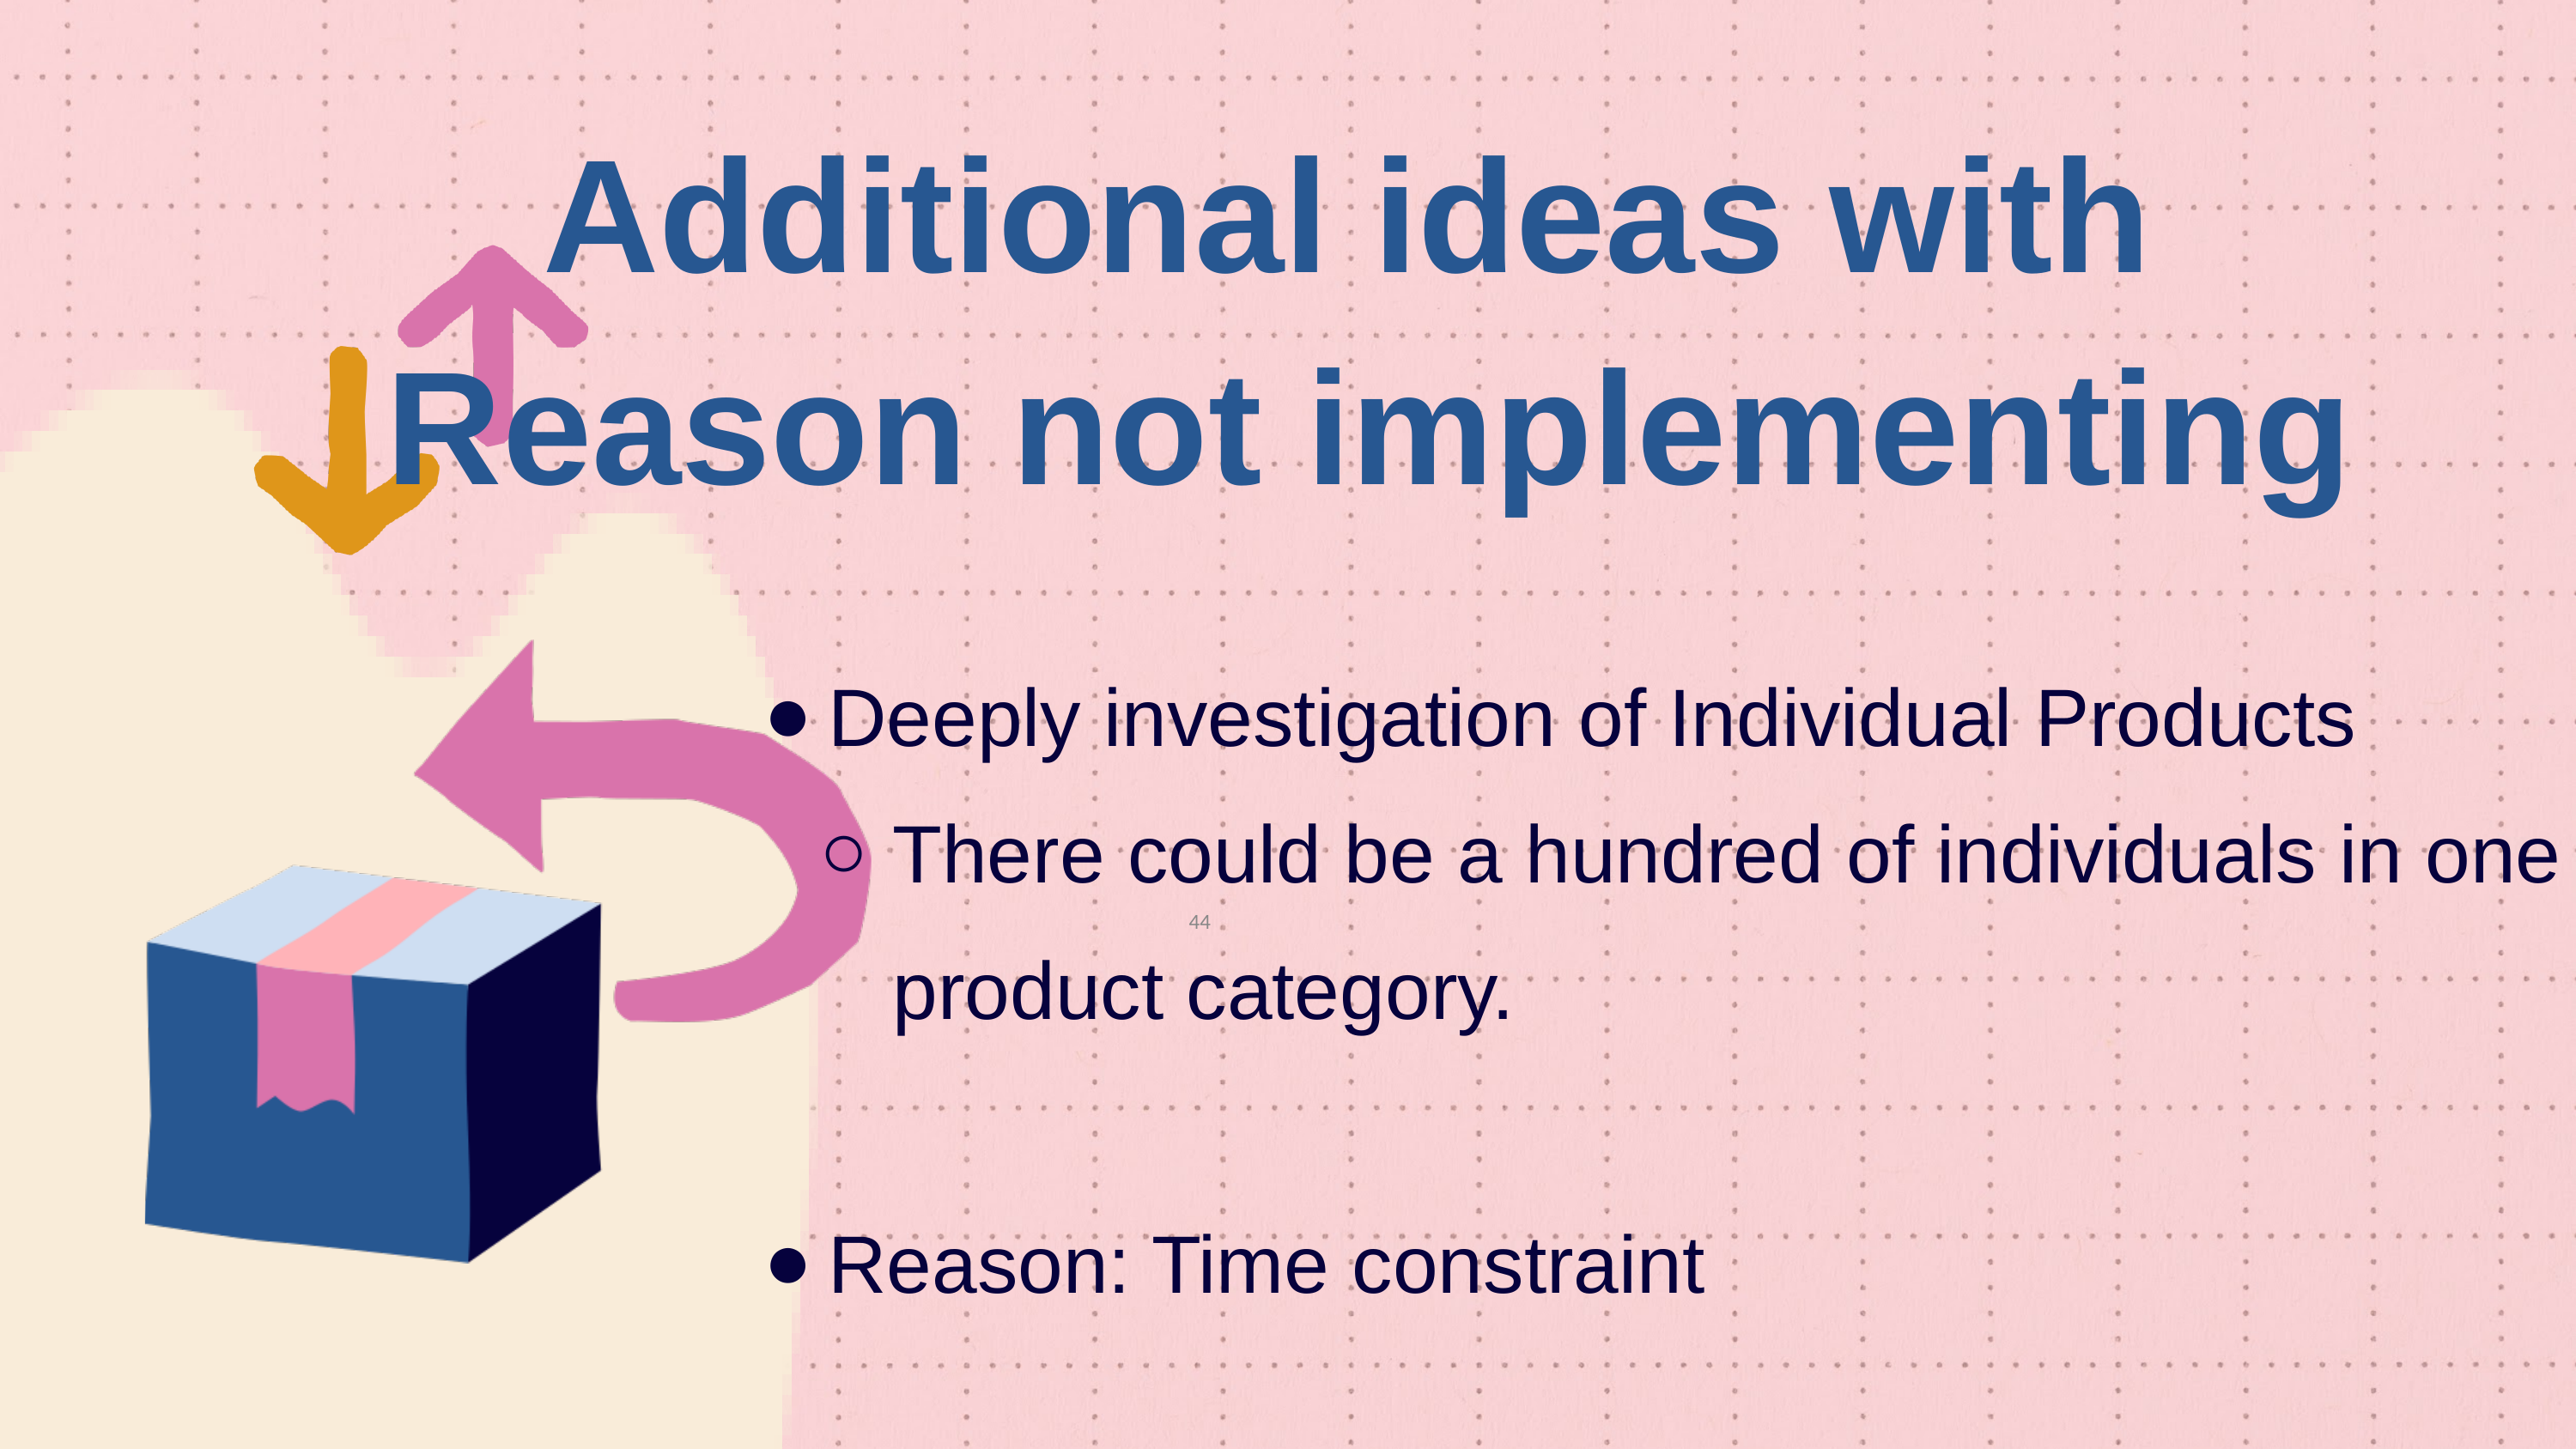

Additional ideas with
Reason not implementing

Deeply investigation of Individual Products
There could be a hundred of individuals in one product category.

Reason: Time constraint

44